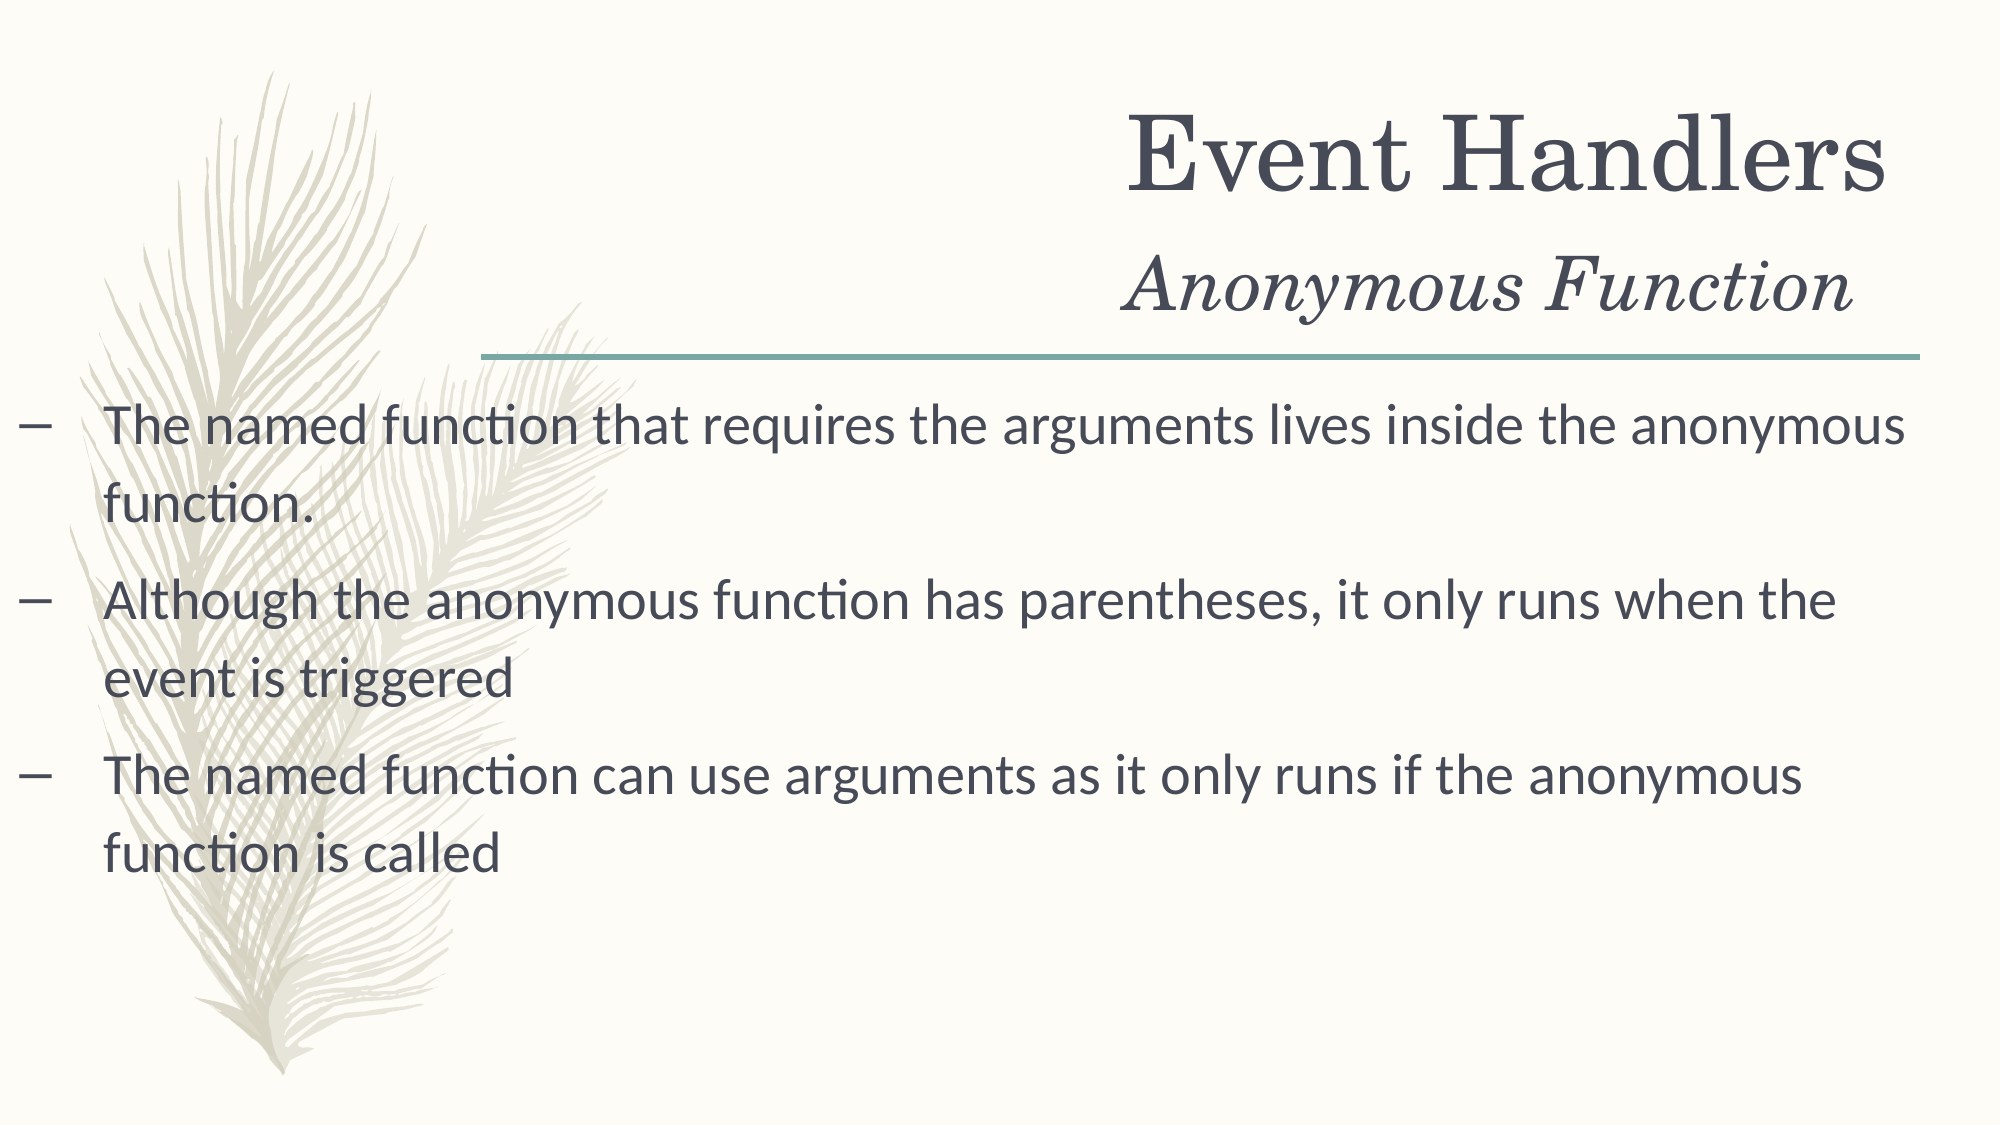

# Event Handlers Anonymous Function
The named function that requires the arguments lives inside the anonymous function.
Although the anonymous function has parentheses, it only runs when the event is triggered
The named function can use arguments as it only runs if the anonymous function is called